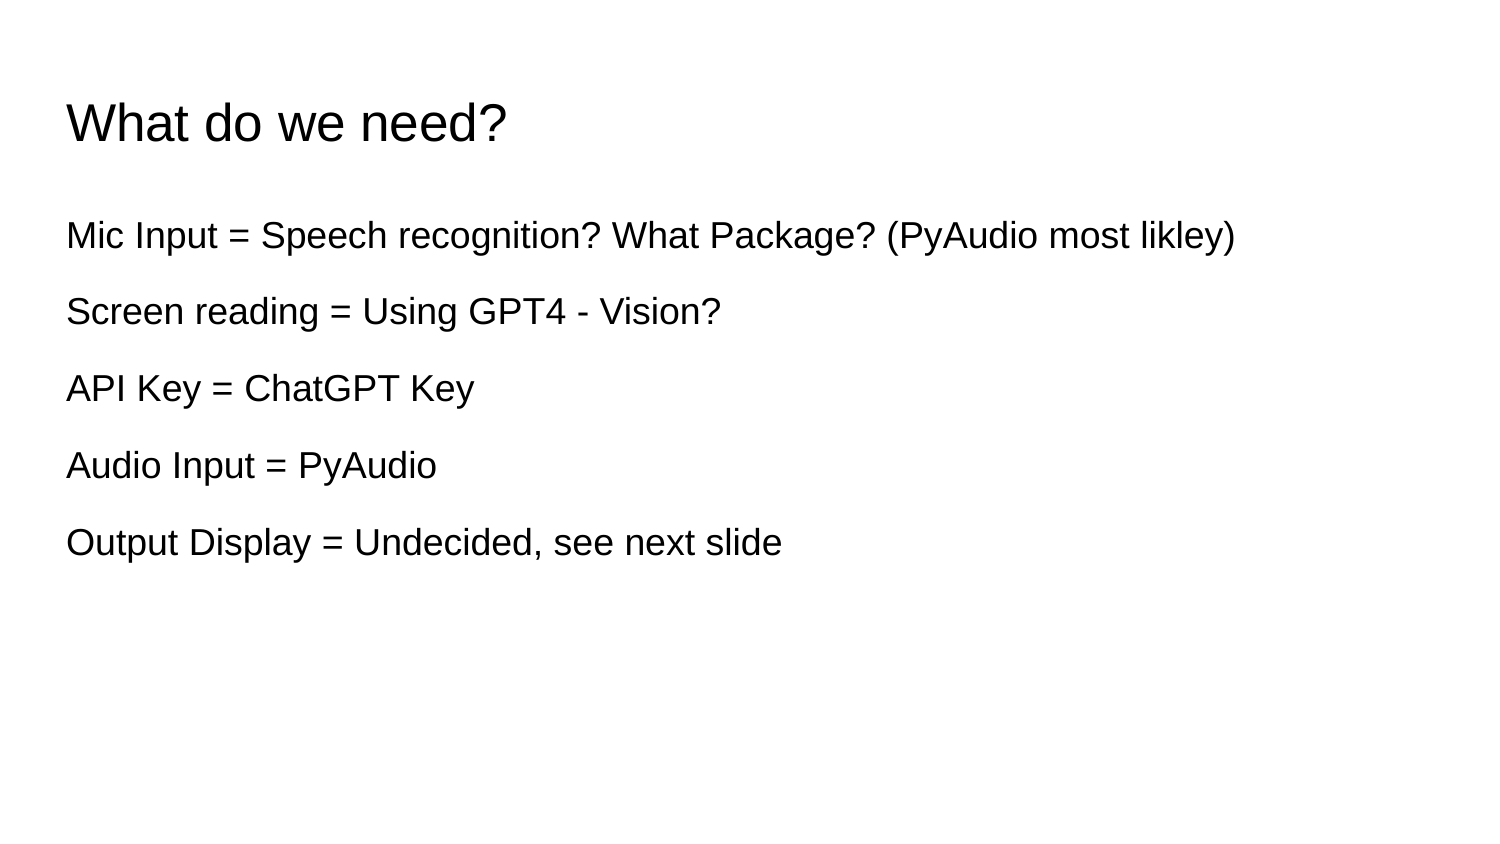

# What do we need?
Mic Input = Speech recognition? What Package? (PyAudio most likley)
Screen reading = Using GPT4 - Vision?
API Key = ChatGPT Key
Audio Input = PyAudio
Output Display = Undecided, see next slide